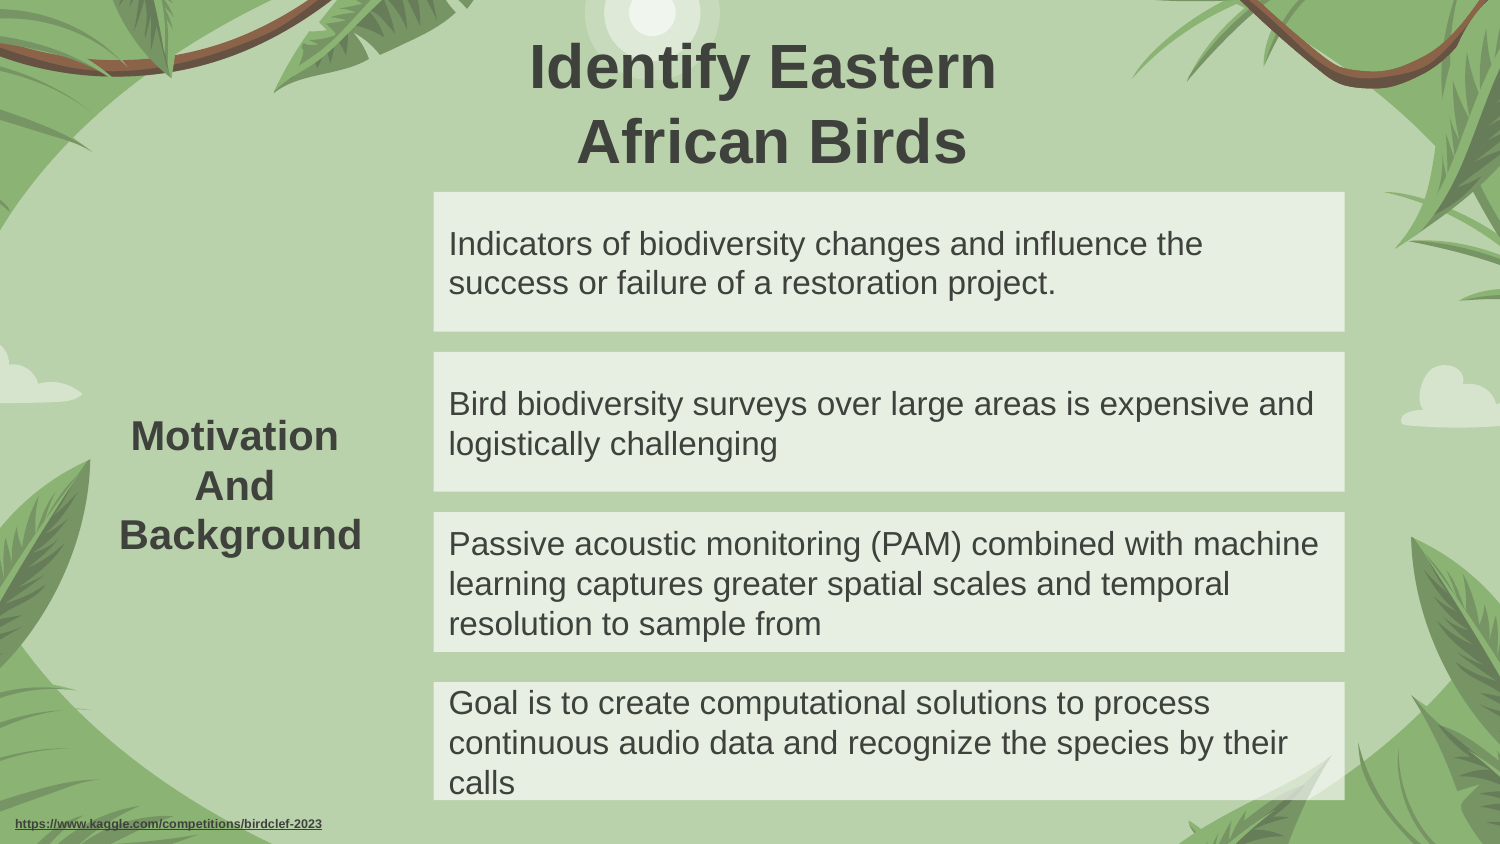

# Identify Eastern
African Birds
Indicators of biodiversity changes and influence the success or failure of a restoration project.
Bird biodiversity surveys over large areas is expensive and logistically challenging
Motivation
And
Background
Passive acoustic monitoring (PAM) combined with machine learning captures greater spatial scales and temporal resolution to sample from
Goal is to create computational solutions to process continuous audio data and recognize the species by their calls
https://www.kaggle.com/competitions/birdclef-2023